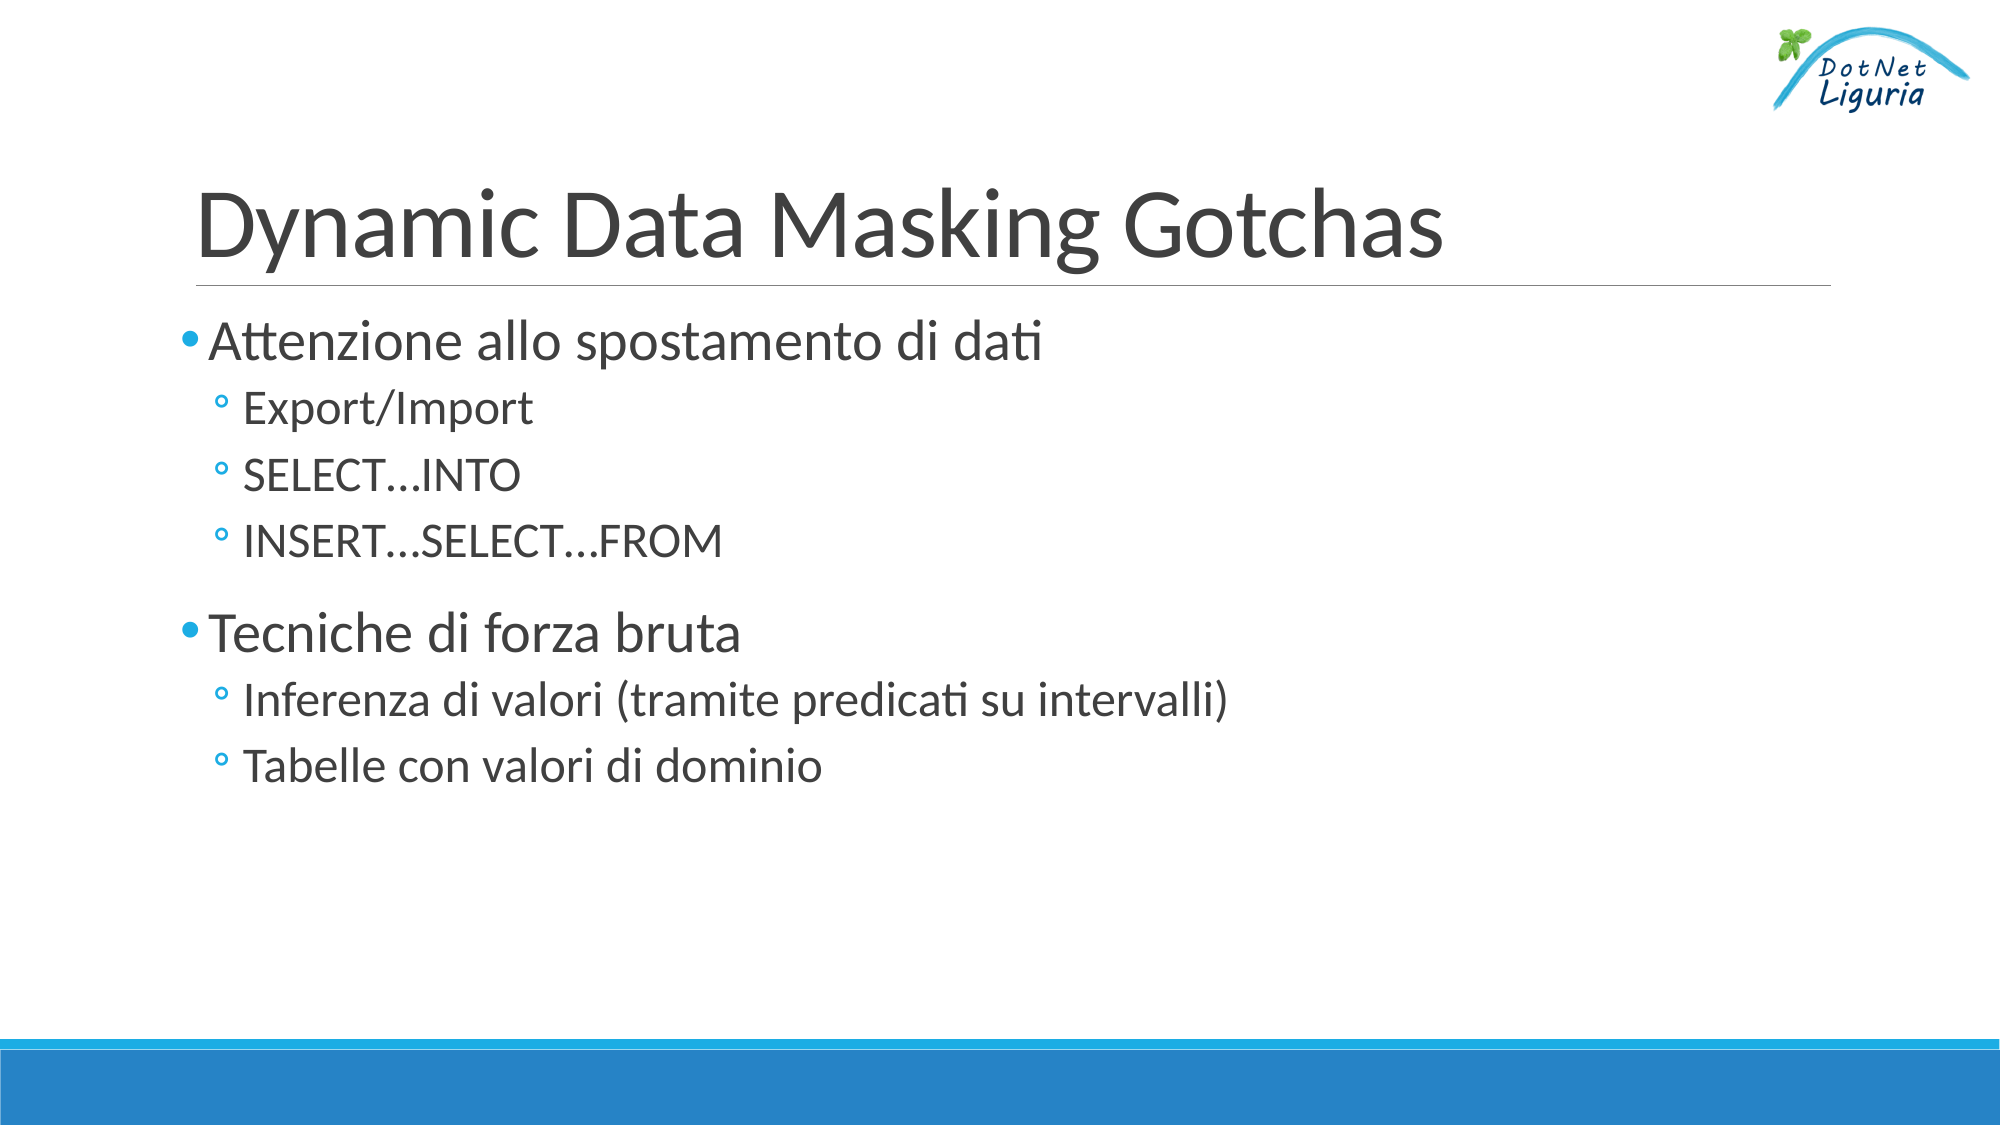

# Dynamic Data Masking Gotchas
Attenzione allo spostamento di dati
Export/Import
SELECT…INTO
INSERT…SELECT…FROM
Tecniche di forza bruta
Inferenza di valori (tramite predicati su intervalli)
Tabelle con valori di dominio